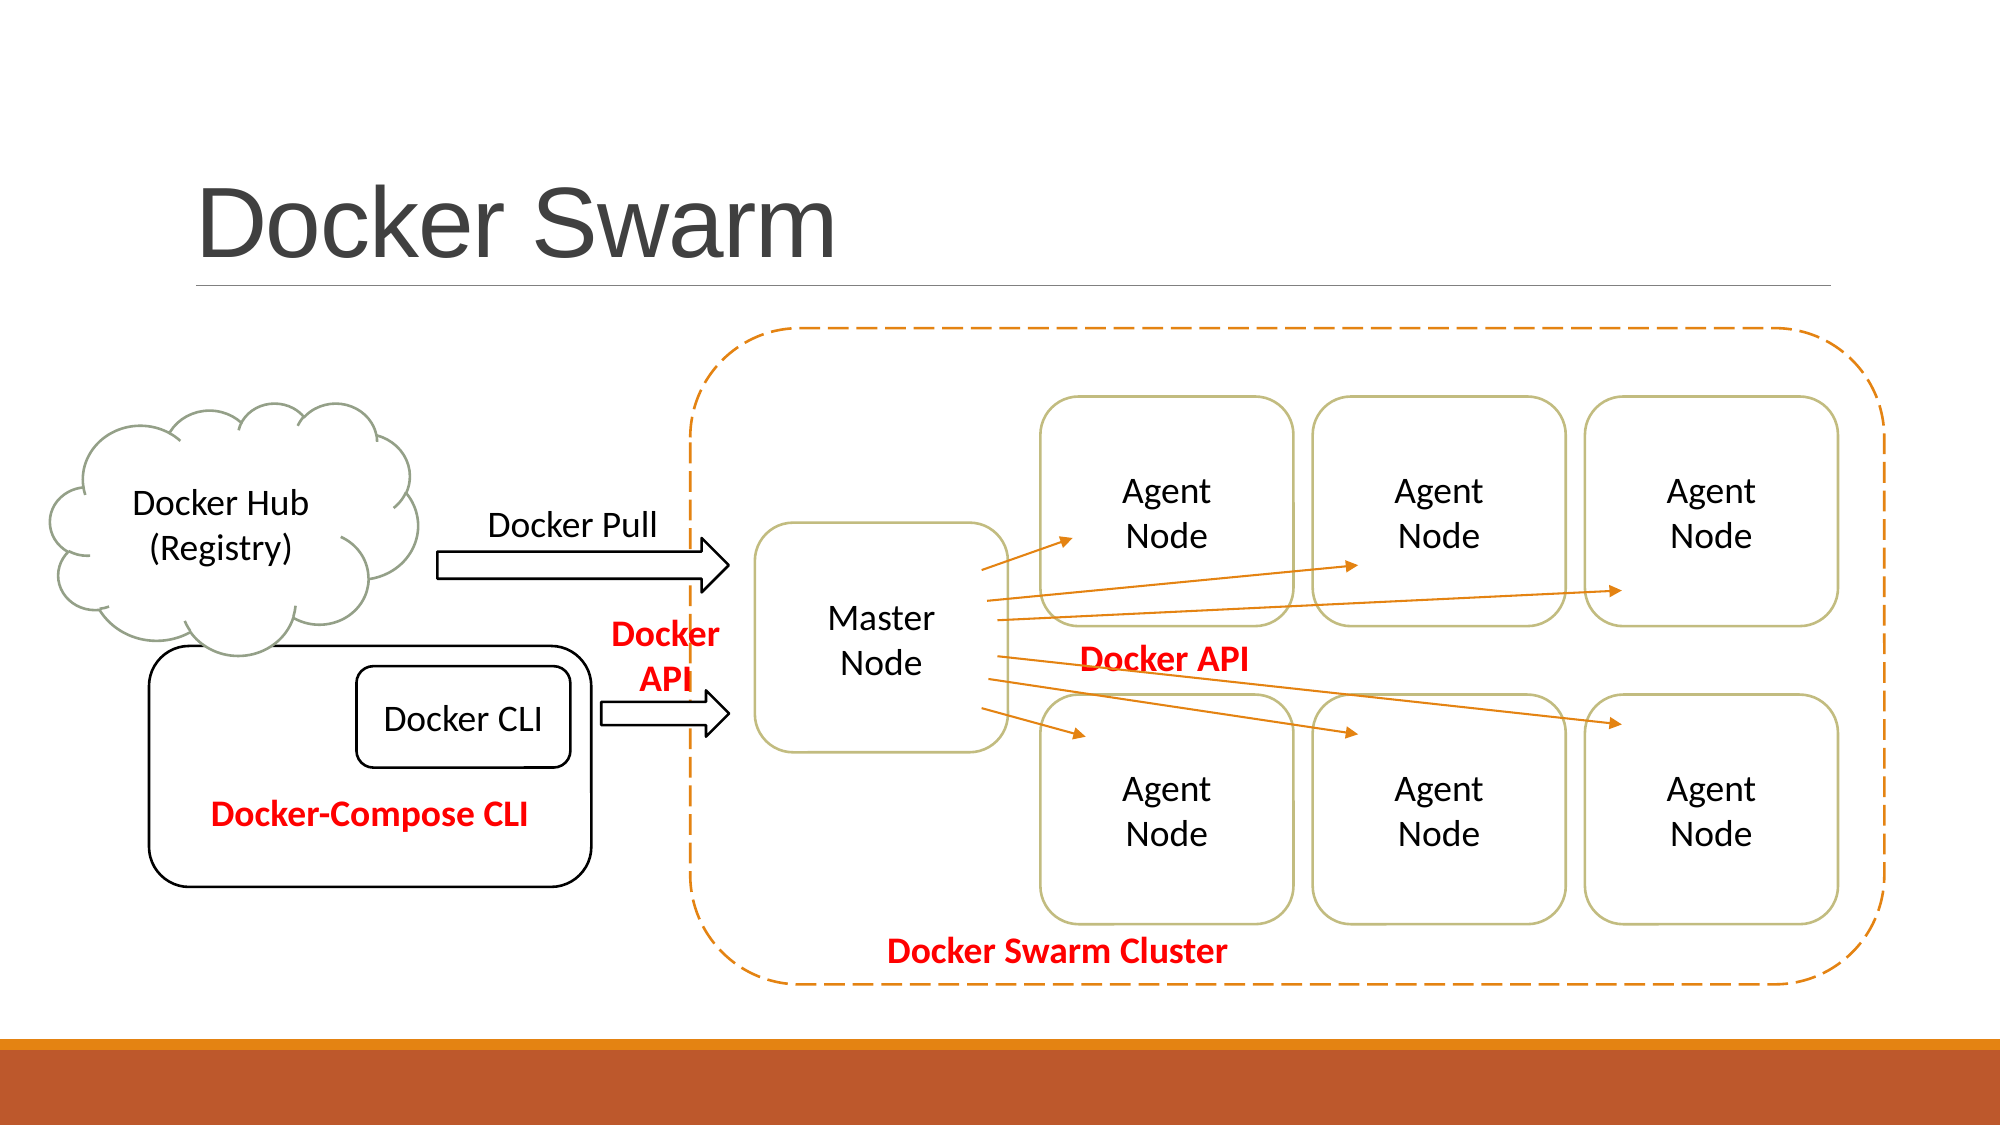

# Docker Swarm

	Docker Swarm Cluster
Agent
Node
Agent
Node
Agent
Node
Docker Hub
(Registry)
Docker Pull
Master
Node

Docker
API
Docker API

Docker-Compose CLI
Docker CLI

Agent
Node
Agent
Node
Agent
Node